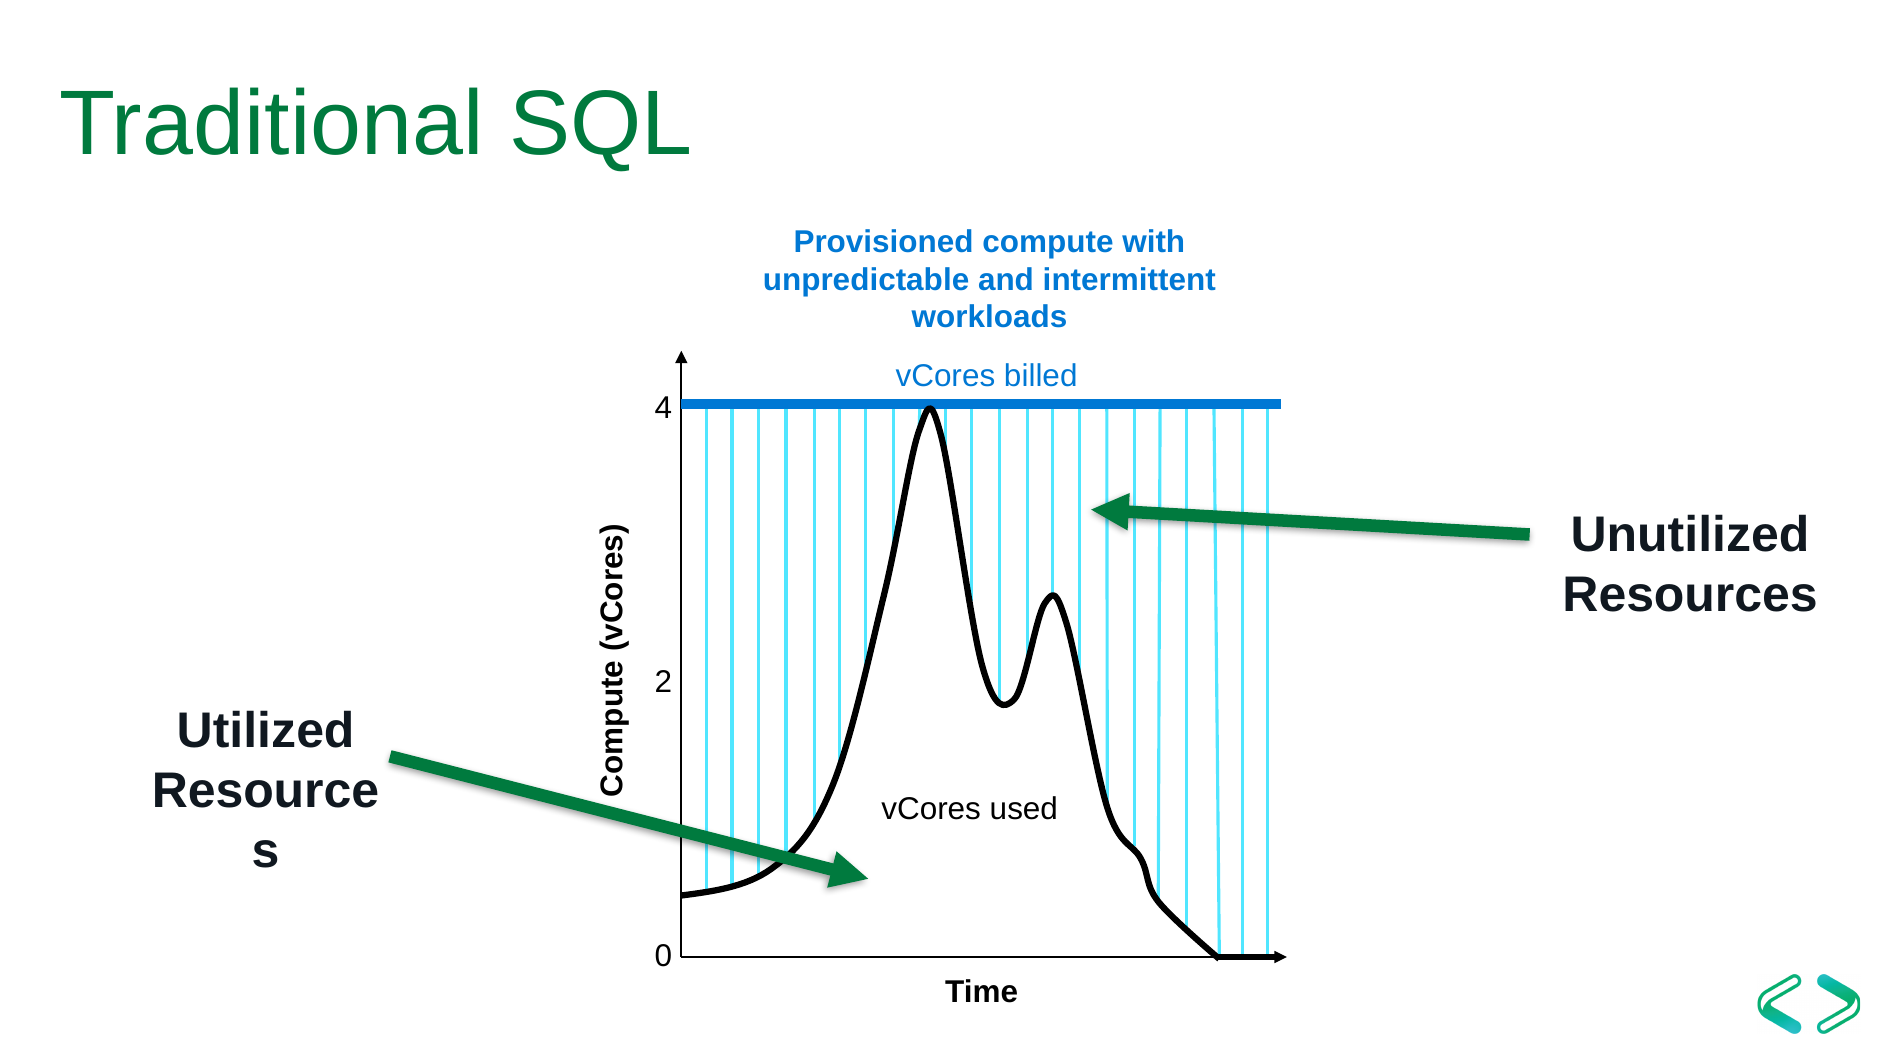

# Traditional SQL
Provisioned compute with unpredictable and intermittent workloads
vCores billed
4

Compute (vCores)
2
vCores used
0
Time
Unutilized Resources
Utilized Resources